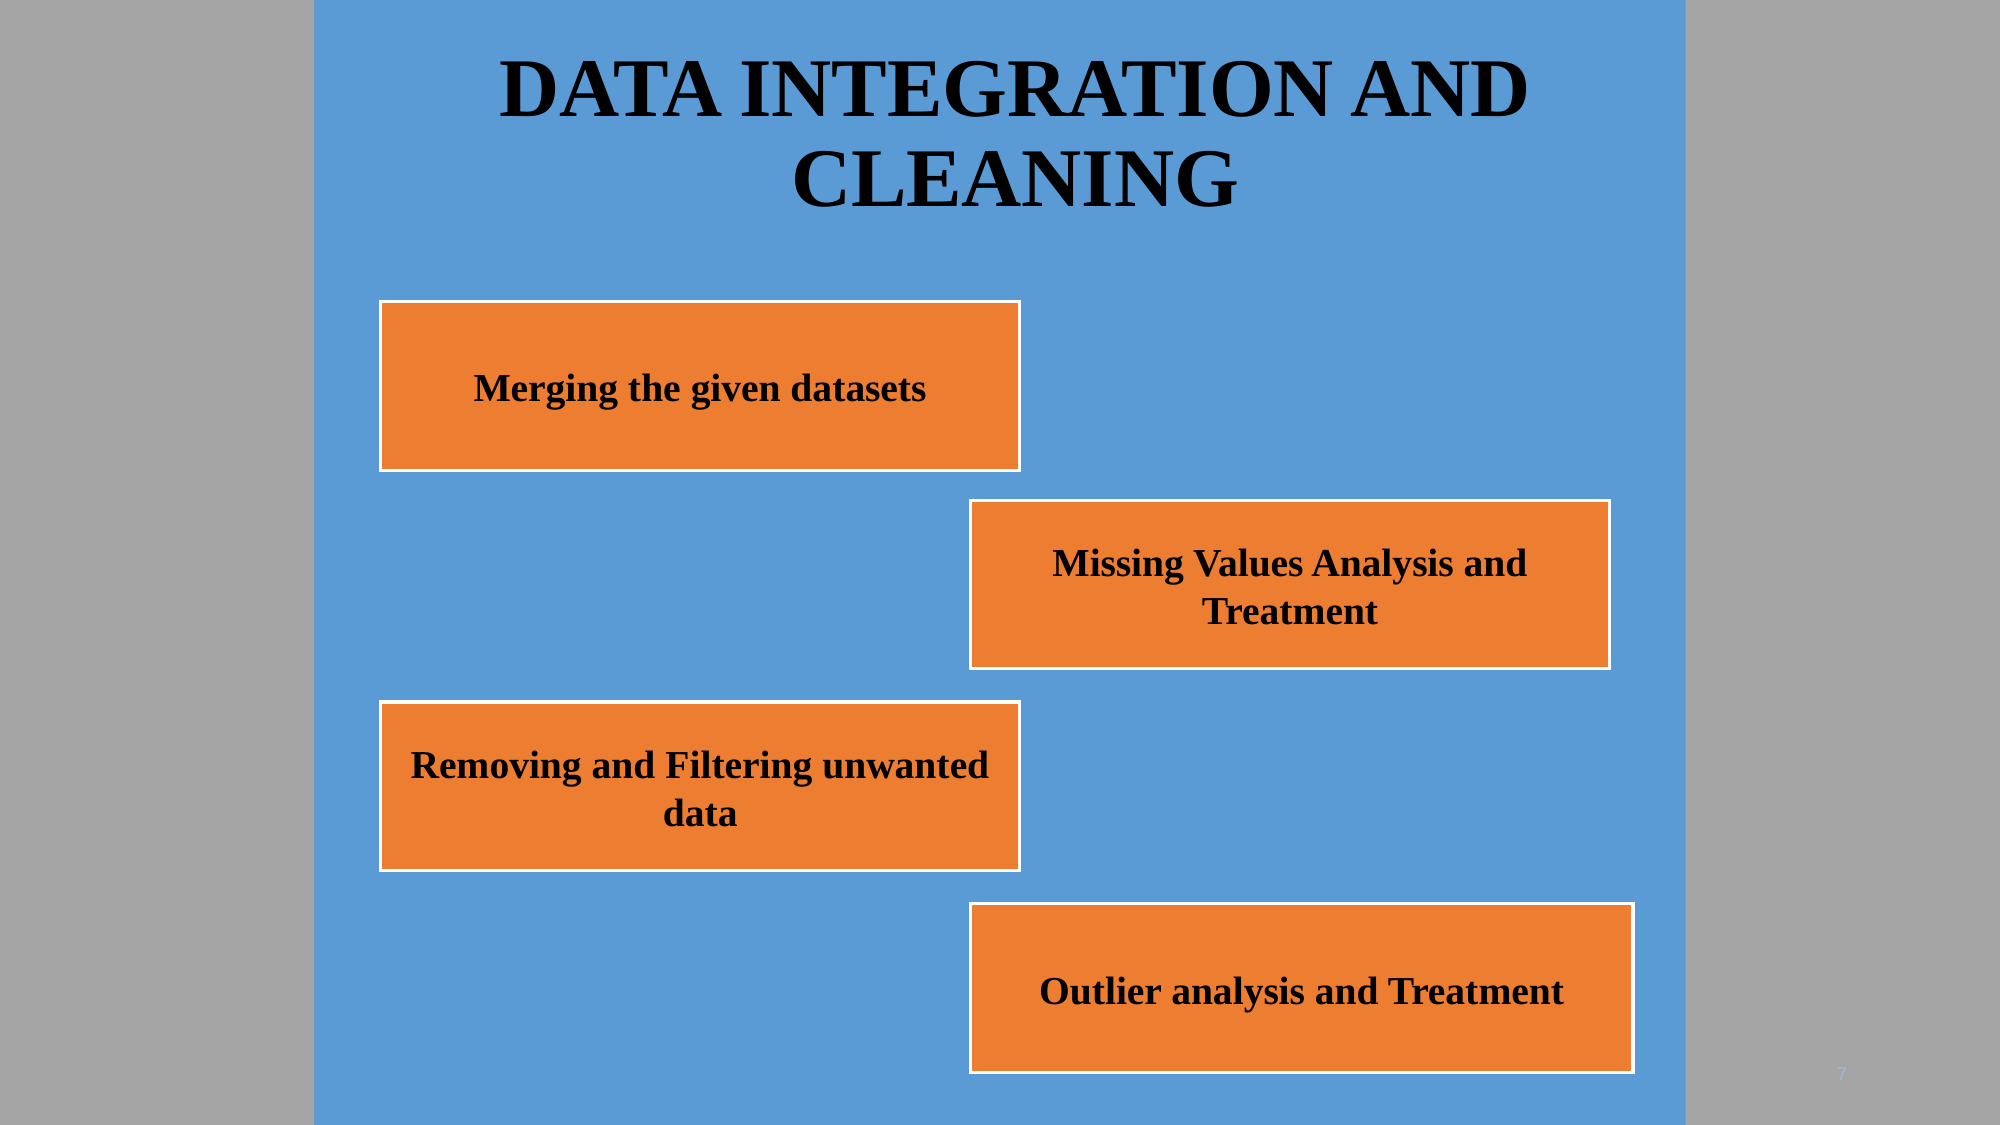

# DATA INTEGRATION AND CLEANING
Merging the given datasets
Missing Values Analysis and Treatment
Removing and Filtering unwanted data
Outlier analysis and Treatment
7